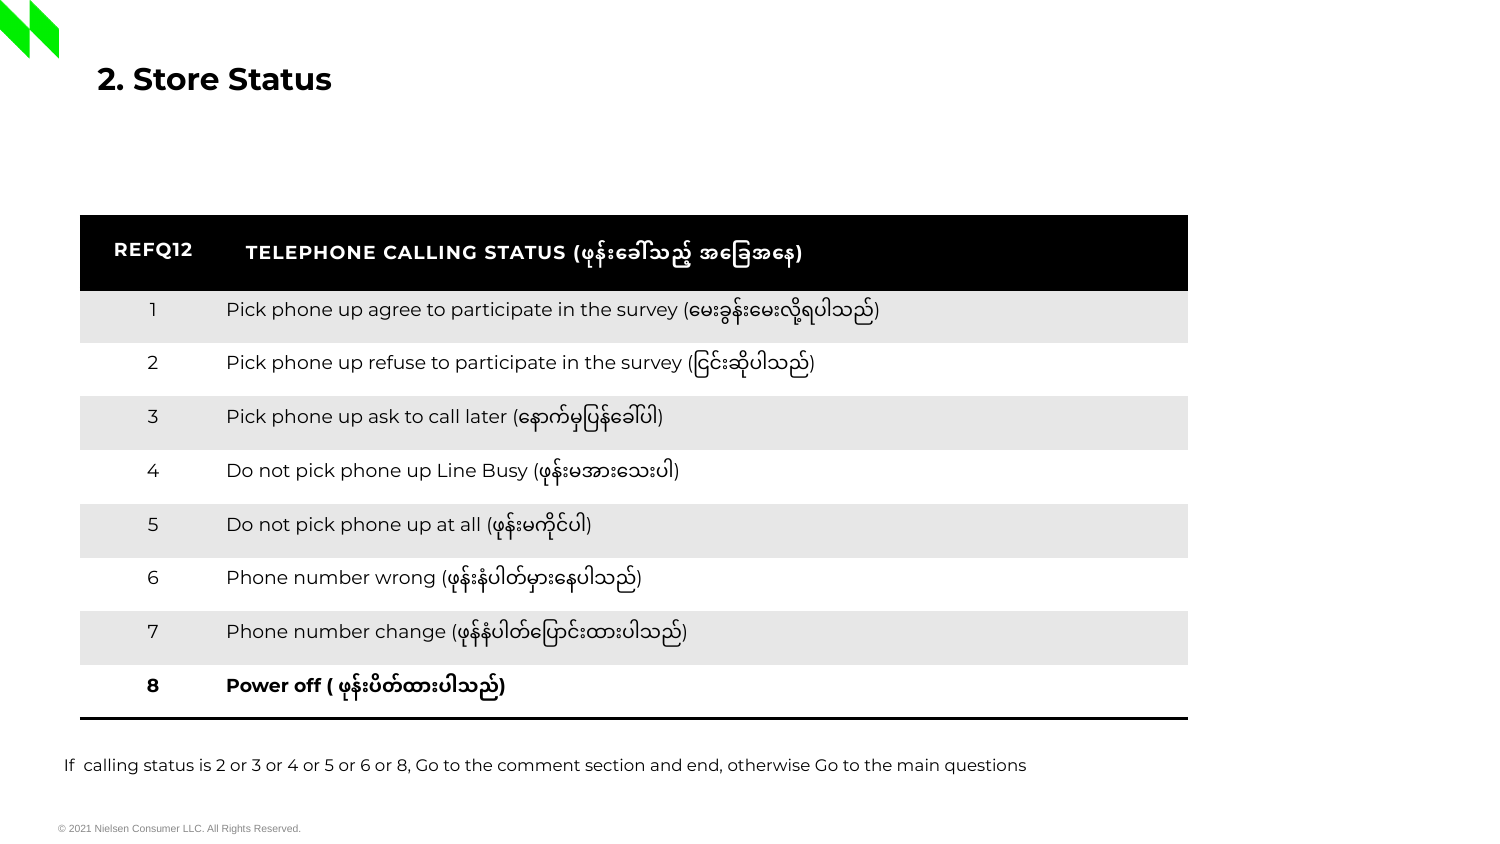

# 2. Store Status

| RefQ12 | Telephone Calling Status (ဖုန်းခေါ်သည့် အခြေအနေ) |
| --- | --- |
| 1 | Pick phone up agree to participate in the survey (မေးခွန်းမေးလို့ရပါသည်) |
| 2 | Pick phone up refuse to participate in the survey (ငြင်းဆိုပါသည်) |
| 3 | Pick phone up ask to call later (နောက်မှပြန်ခေါ်ပါ) |
| 4 | Do not pick phone up Line Busy (ဖုန်းမအားသေးပါ) |
| 5 | Do not pick phone up at all (ဖုန်းမကိုင်ပါ) |
| 6 | Phone number wrong (ဖုန်းနံပါတ်မှားနေပါသည်) |
| 7 | Phone number change (ဖုန်နံပါတ်ပြောင်းထားပါသည်) |
| 8 | Power off ( ဖုန်းပိတ်ထားပါသည်) |
If  calling status is 2 or 3 or 4 or 5 or 6 or 8, Go to the comment section and end, otherwise Go to the main questions